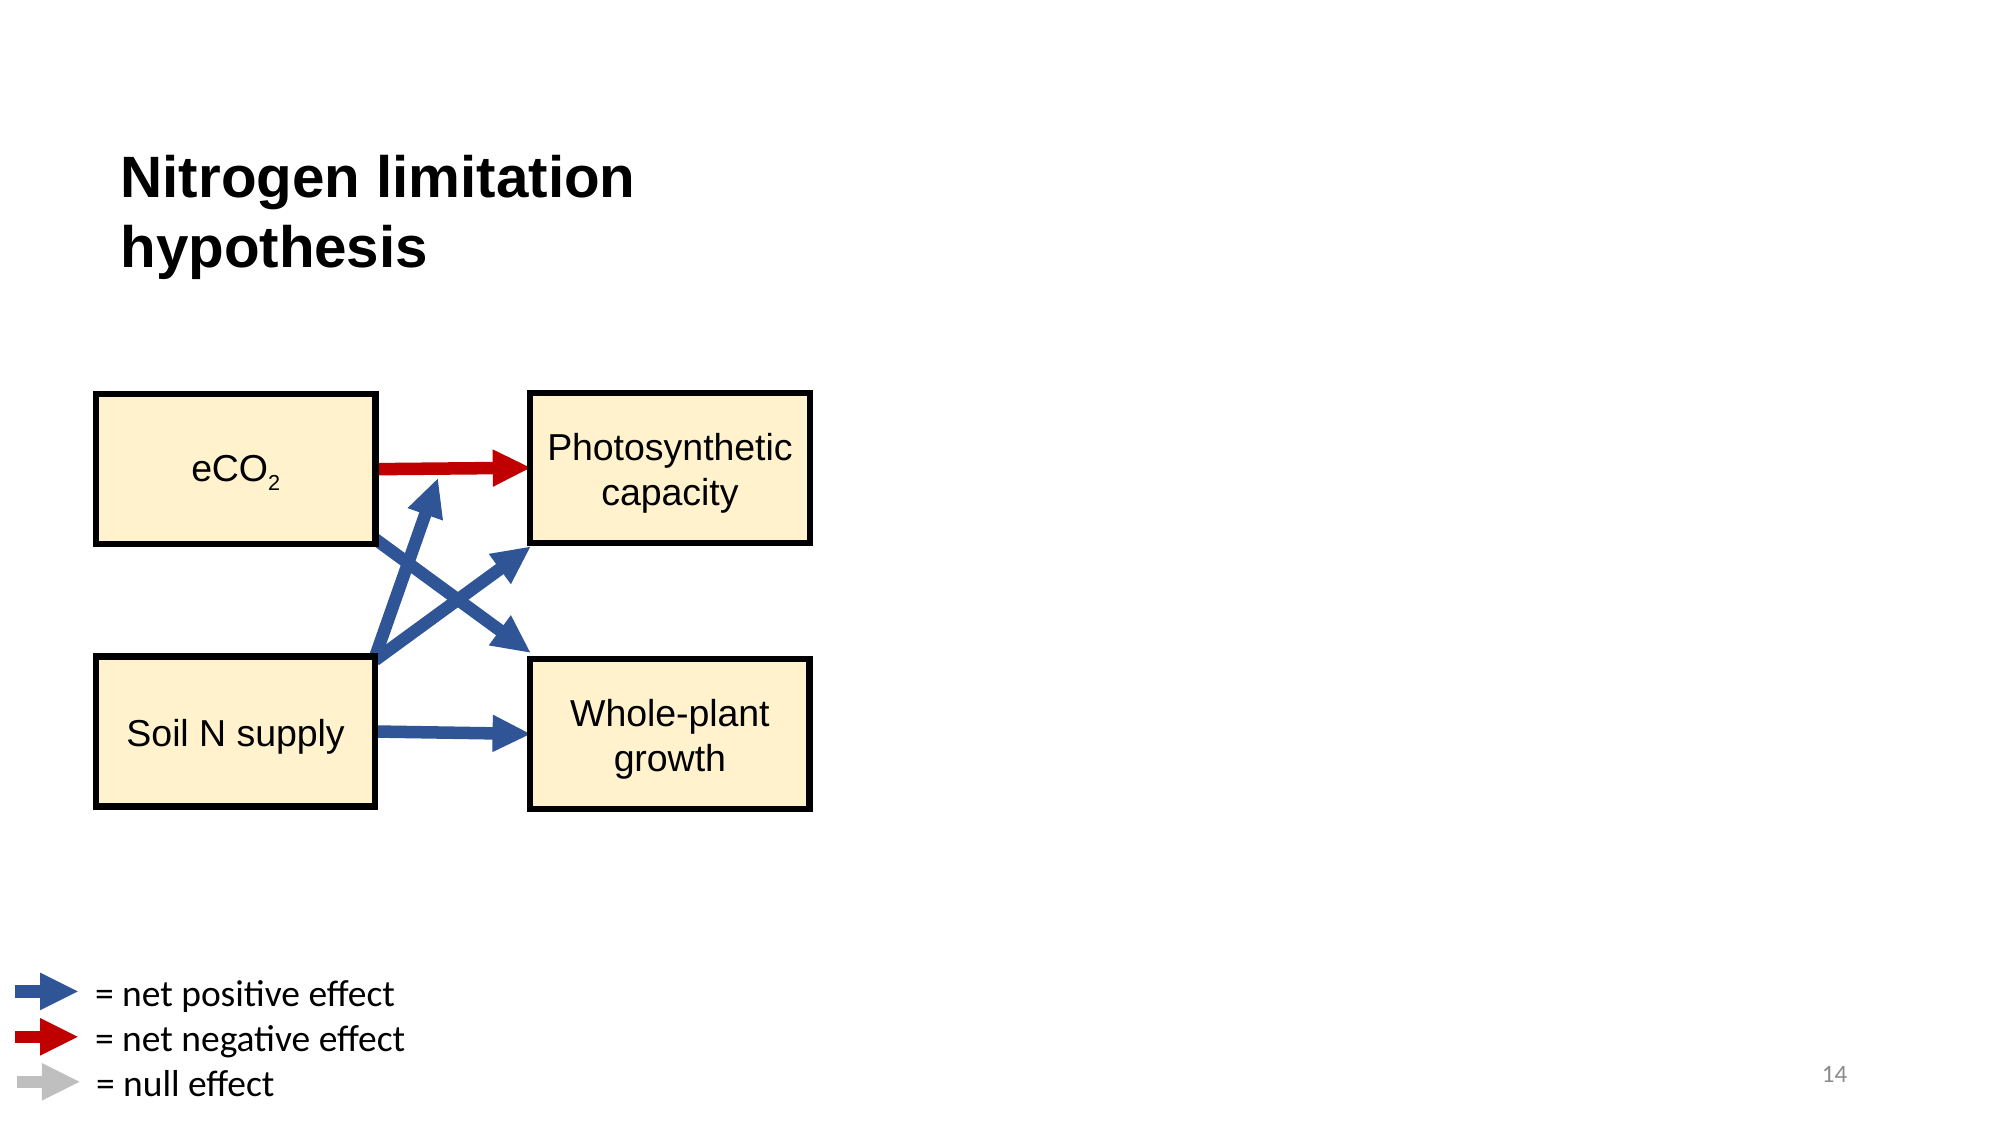

Nitrogen limitation
hypothesis
Photosynthetic capacity
eCO2
Soil N supply
Whole-plant growth
= net positive effect
= net negative effect
14
= null effect